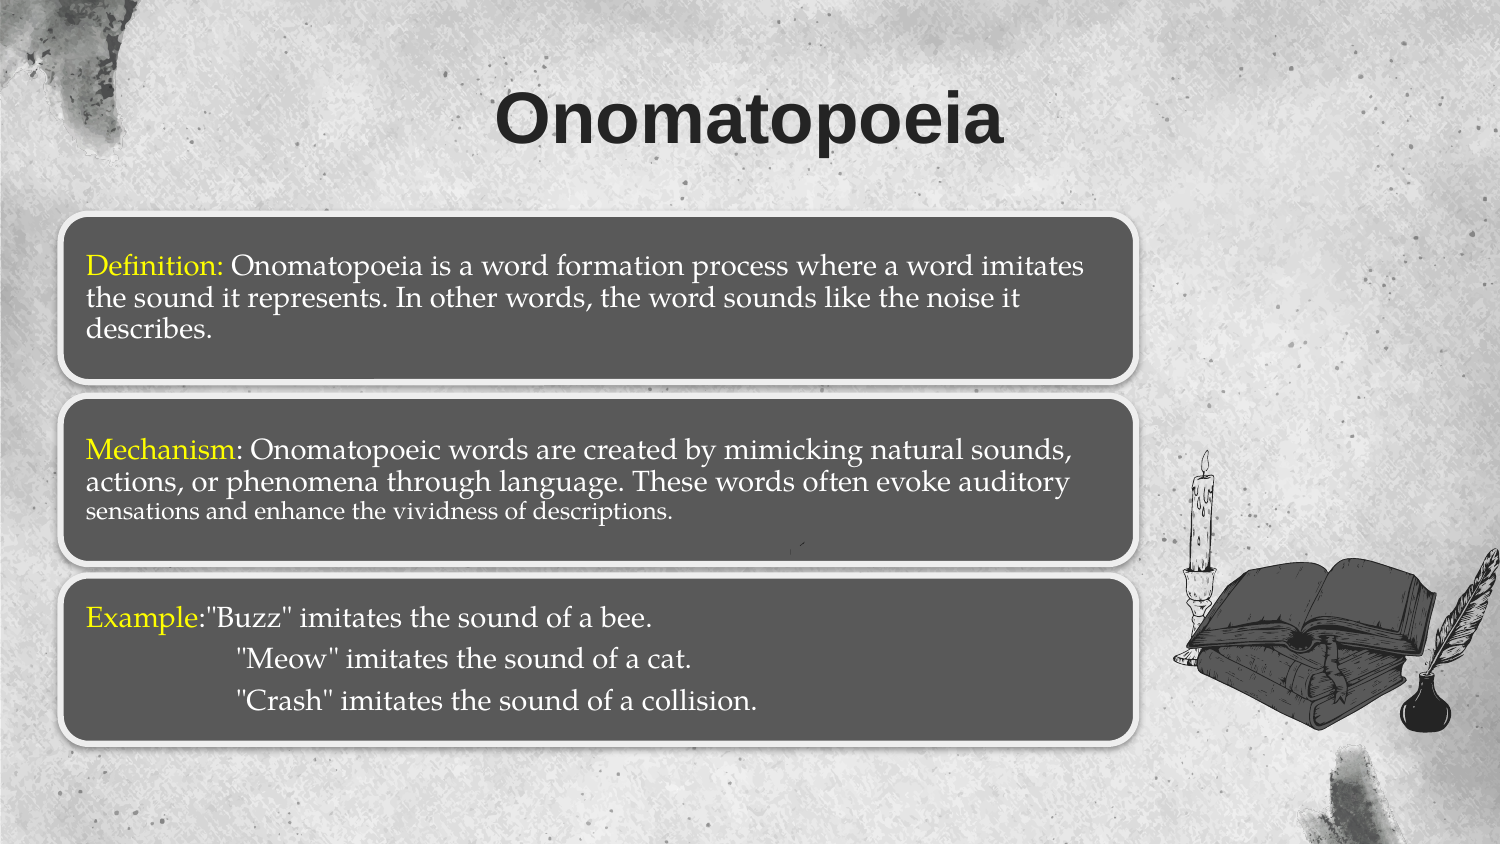

# Onomatopoeia
Definition: Onomatopoeia is a word formation process where a word imitates the sound it represents. In other words, the word sounds like the noise it describes.
Mechanism: Onomatopoeic words are created by mimicking natural sounds, actions, or phenomena through language. These words often evoke auditory sensations and enhance the vividness of descriptions.
Example:"Buzz" imitates the sound of a bee.
	"Meow" imitates the sound of a cat.
	"Crash" imitates the sound of a collision.